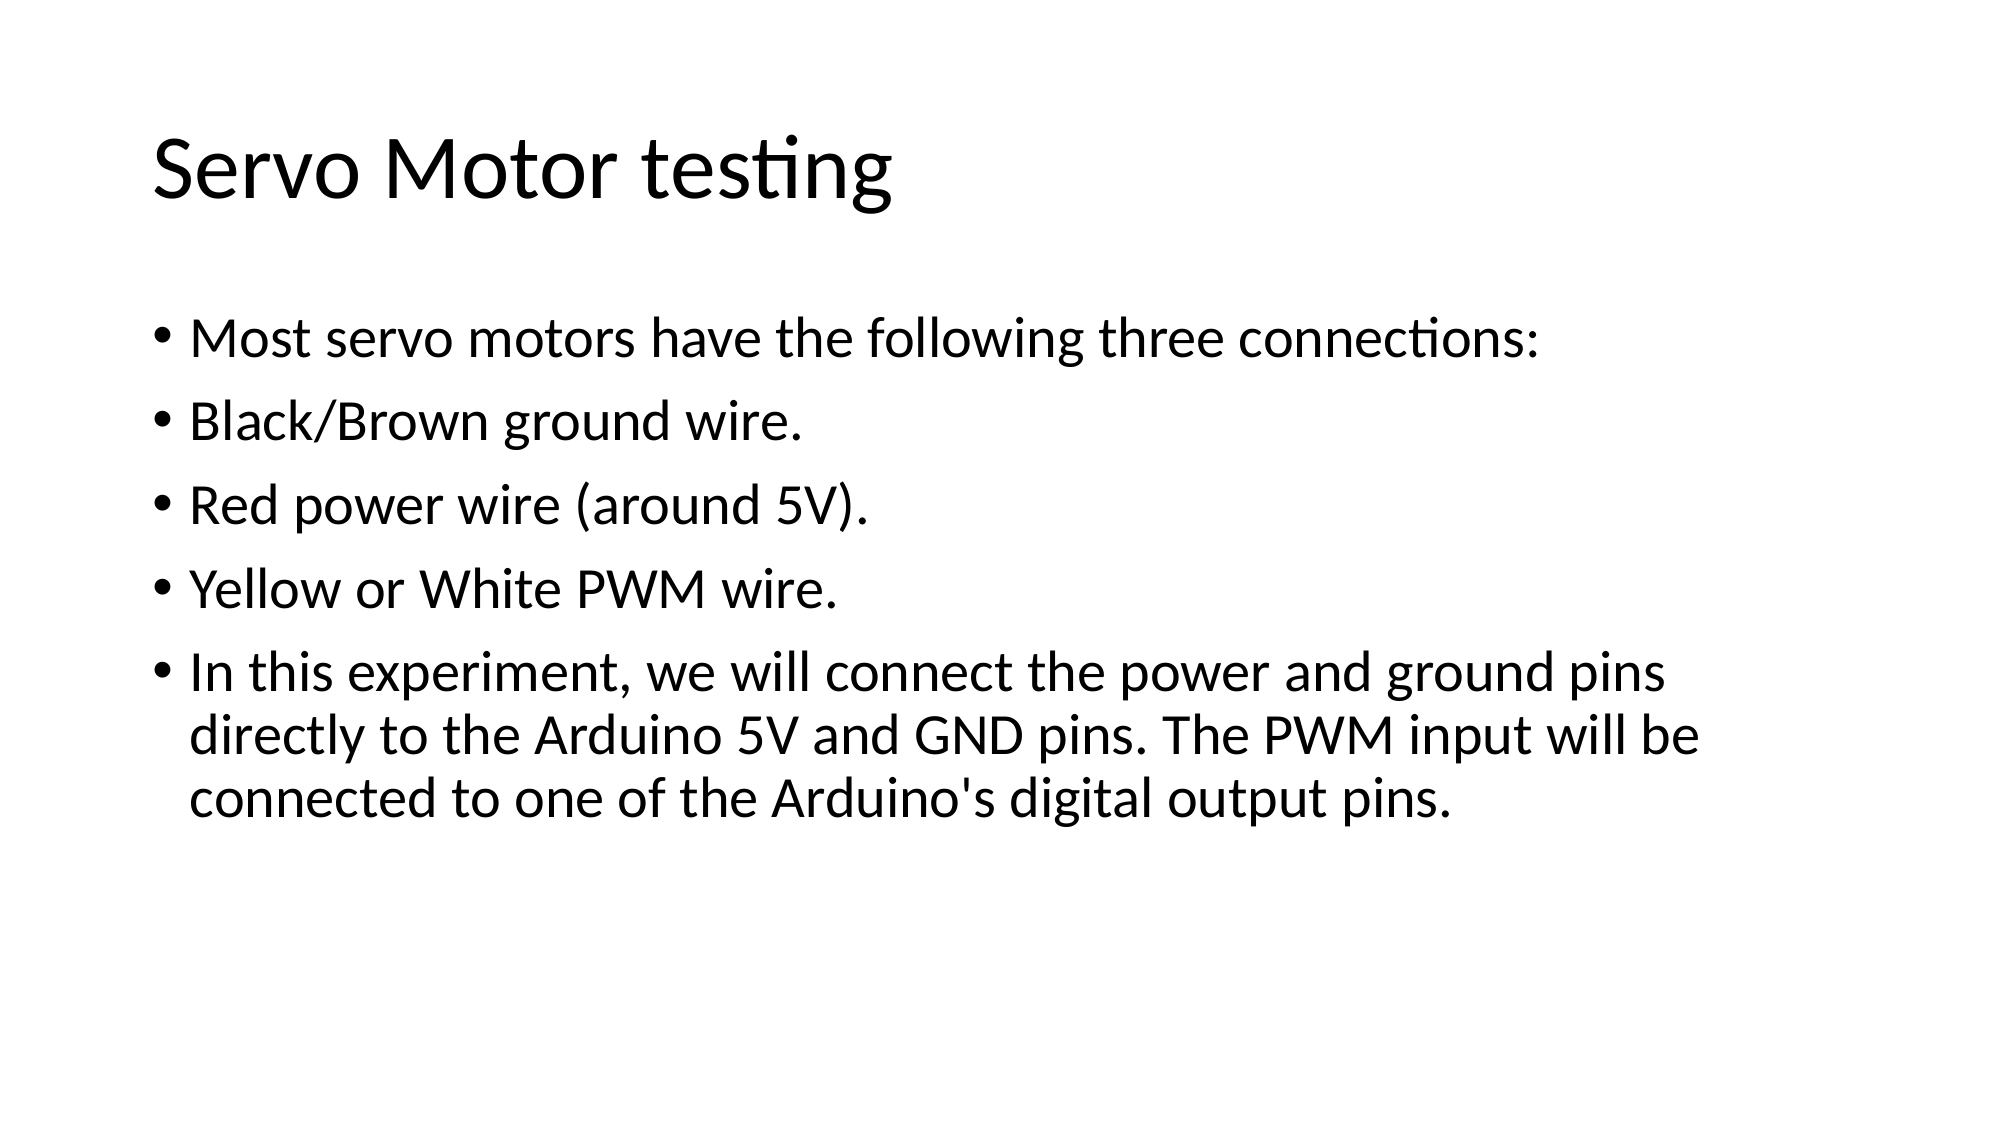

# Servo Motor testing
Most servo motors have the following three connections:
Black/Brown ground wire.
Red power wire (around 5V).
Yellow or White PWM wire.
In this experiment, we will connect the power and ground pins directly to the Arduino 5V and GND pins. The PWM input will be connected to one of the Arduino's digital output pins.